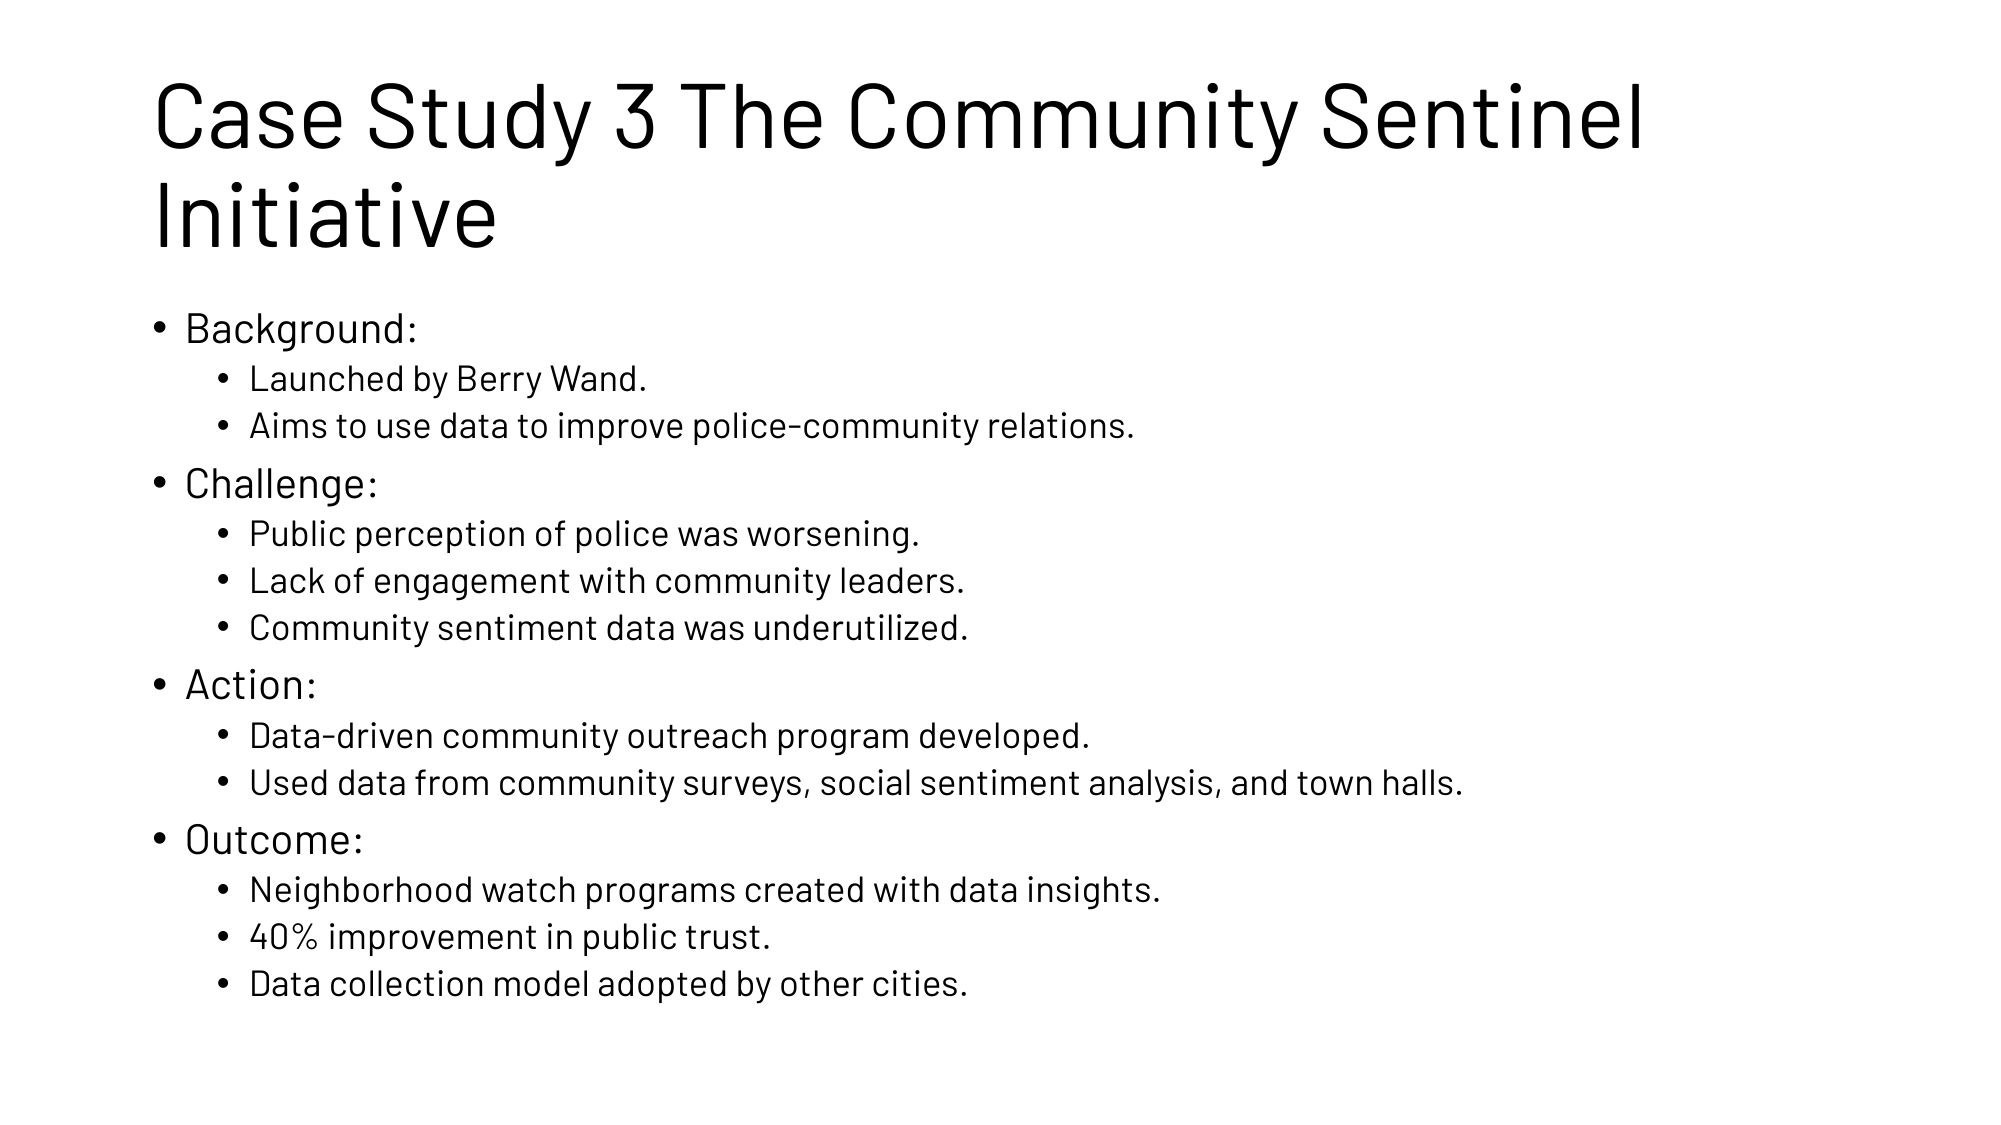

# Case Study 3 The Community Sentinel Initiative
Background:
Launched by Berry Wand.
Aims to use data to improve police-community relations.
Challenge:
Public perception of police was worsening.
Lack of engagement with community leaders.
Community sentiment data was underutilized.
Action:
Data-driven community outreach program developed.
Used data from community surveys, social sentiment analysis, and town halls.
Outcome:
Neighborhood watch programs created with data insights.
40% improvement in public trust.
Data collection model adopted by other cities.